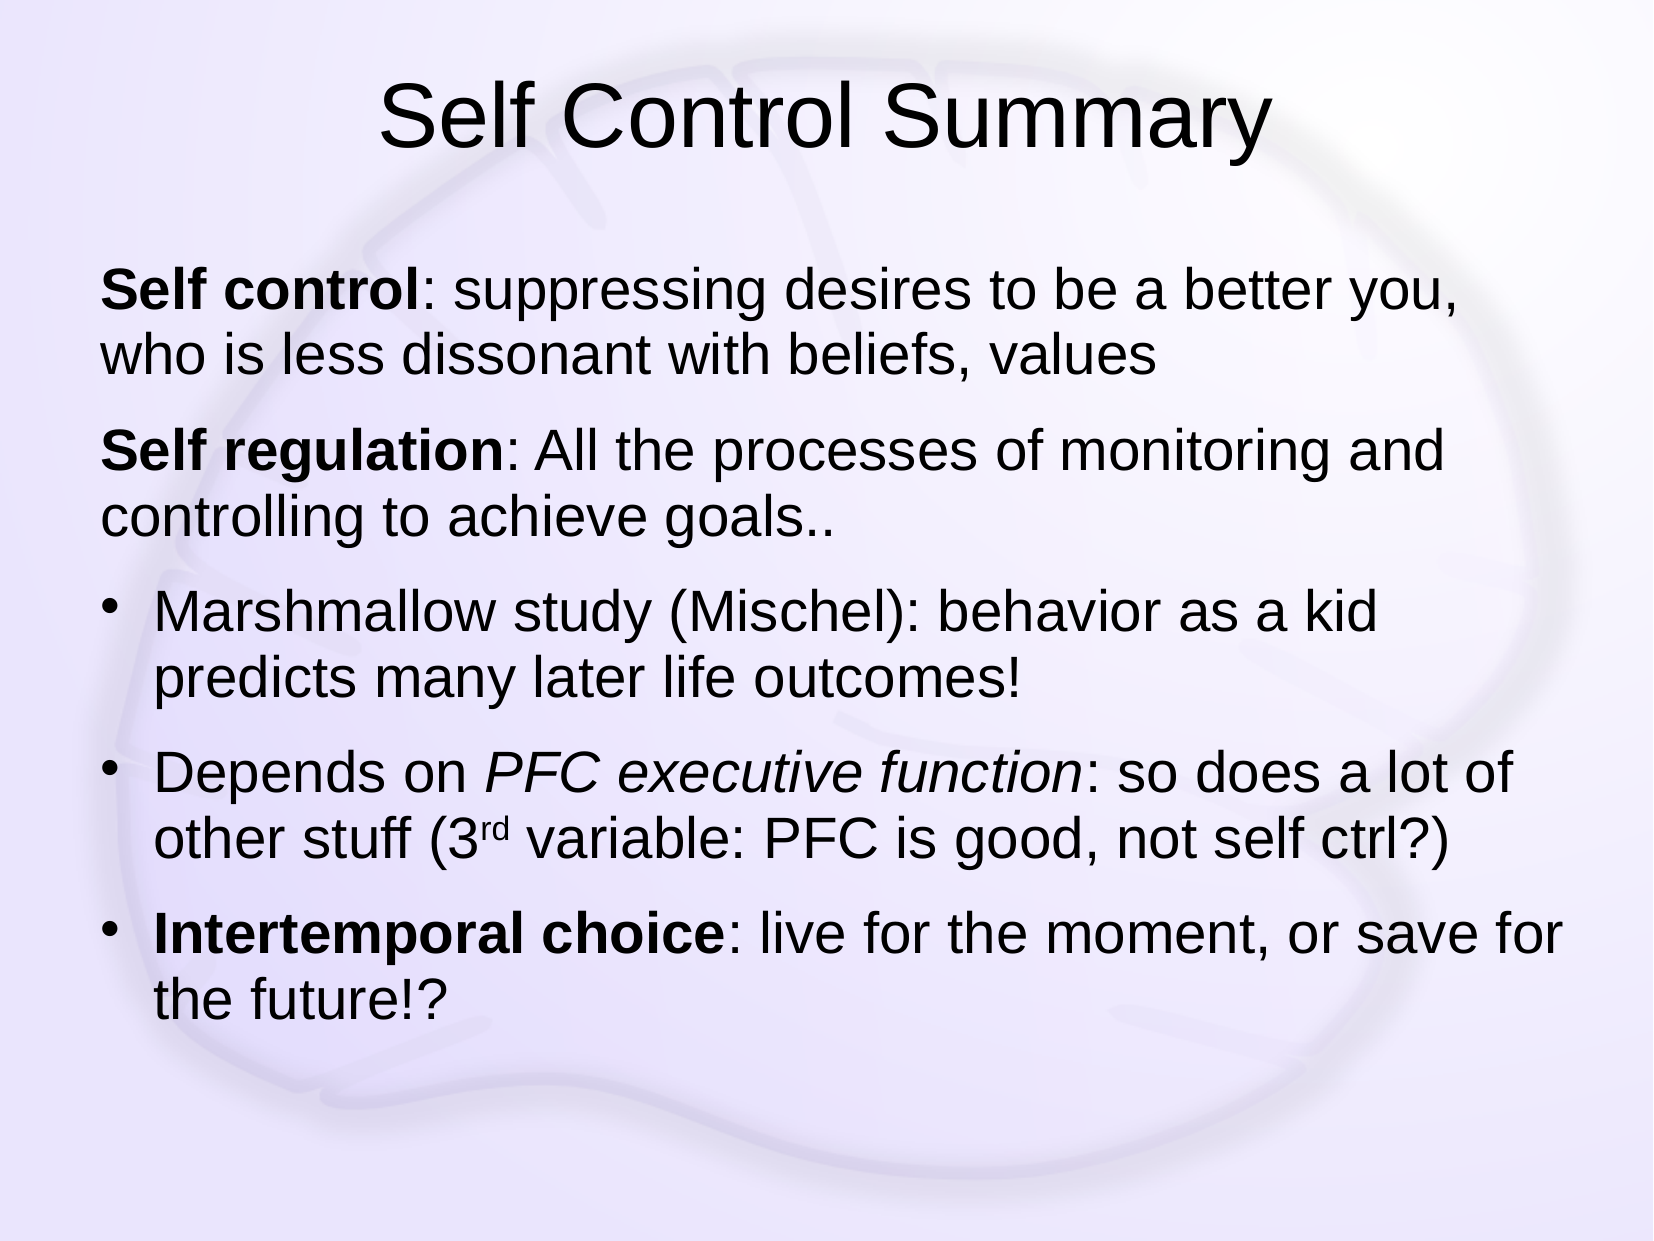

# Self Control Summary
Self control: suppressing desires to be a better you, who is less dissonant with beliefs, values
Self regulation: All the processes of monitoring and controlling to achieve goals..
Marshmallow study (Mischel): behavior as a kid predicts many later life outcomes!
Depends on PFC executive function: so does a lot of other stuff (3rd variable: PFC is good, not self ctrl?)
Intertemporal choice: live for the moment, or save for the future!?